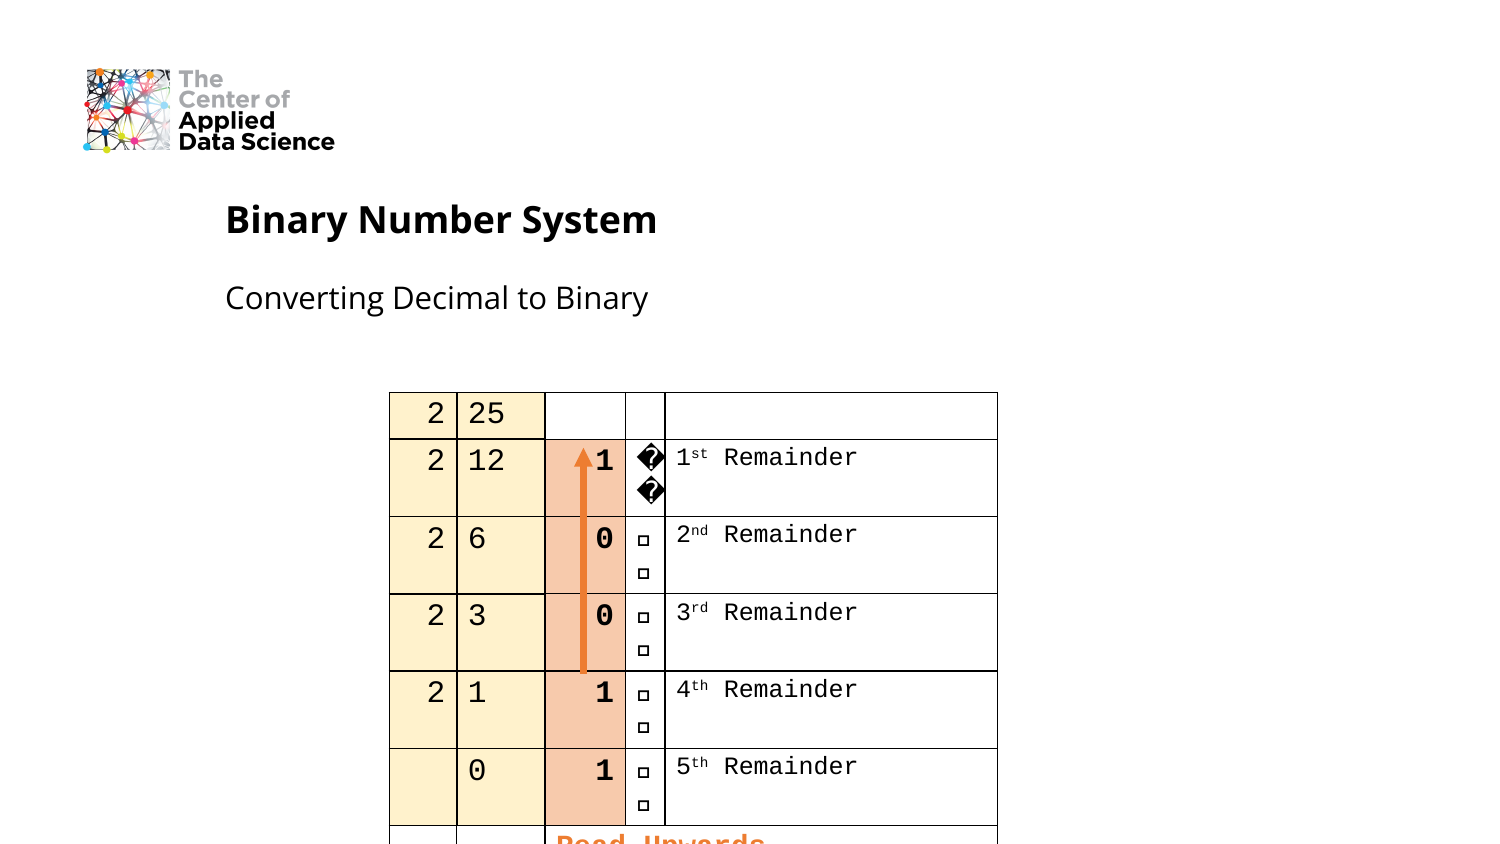

‌Binary Number System

Converting Decimal to Binary
‌Binary Number System
| 2 | 25 |  |  |  |
| --- | --- | --- | --- | --- |
| 2 | 12 | 1 | 🡨 | 1st Remainder |
| 2 | 6 | 0 | 🡨 | 2nd Remainder |
| 2 | 3 | 0 | 🡨 | 3rd Remainder |
| 2 | 1 | 1 | 🡨 | 4th Remainder |
|  | 0 | 1 | 🡨 | 5th Remainder |
|  |  | Read Upwards |  |  |
|  | Binary Number = 11001 |  |  |  |